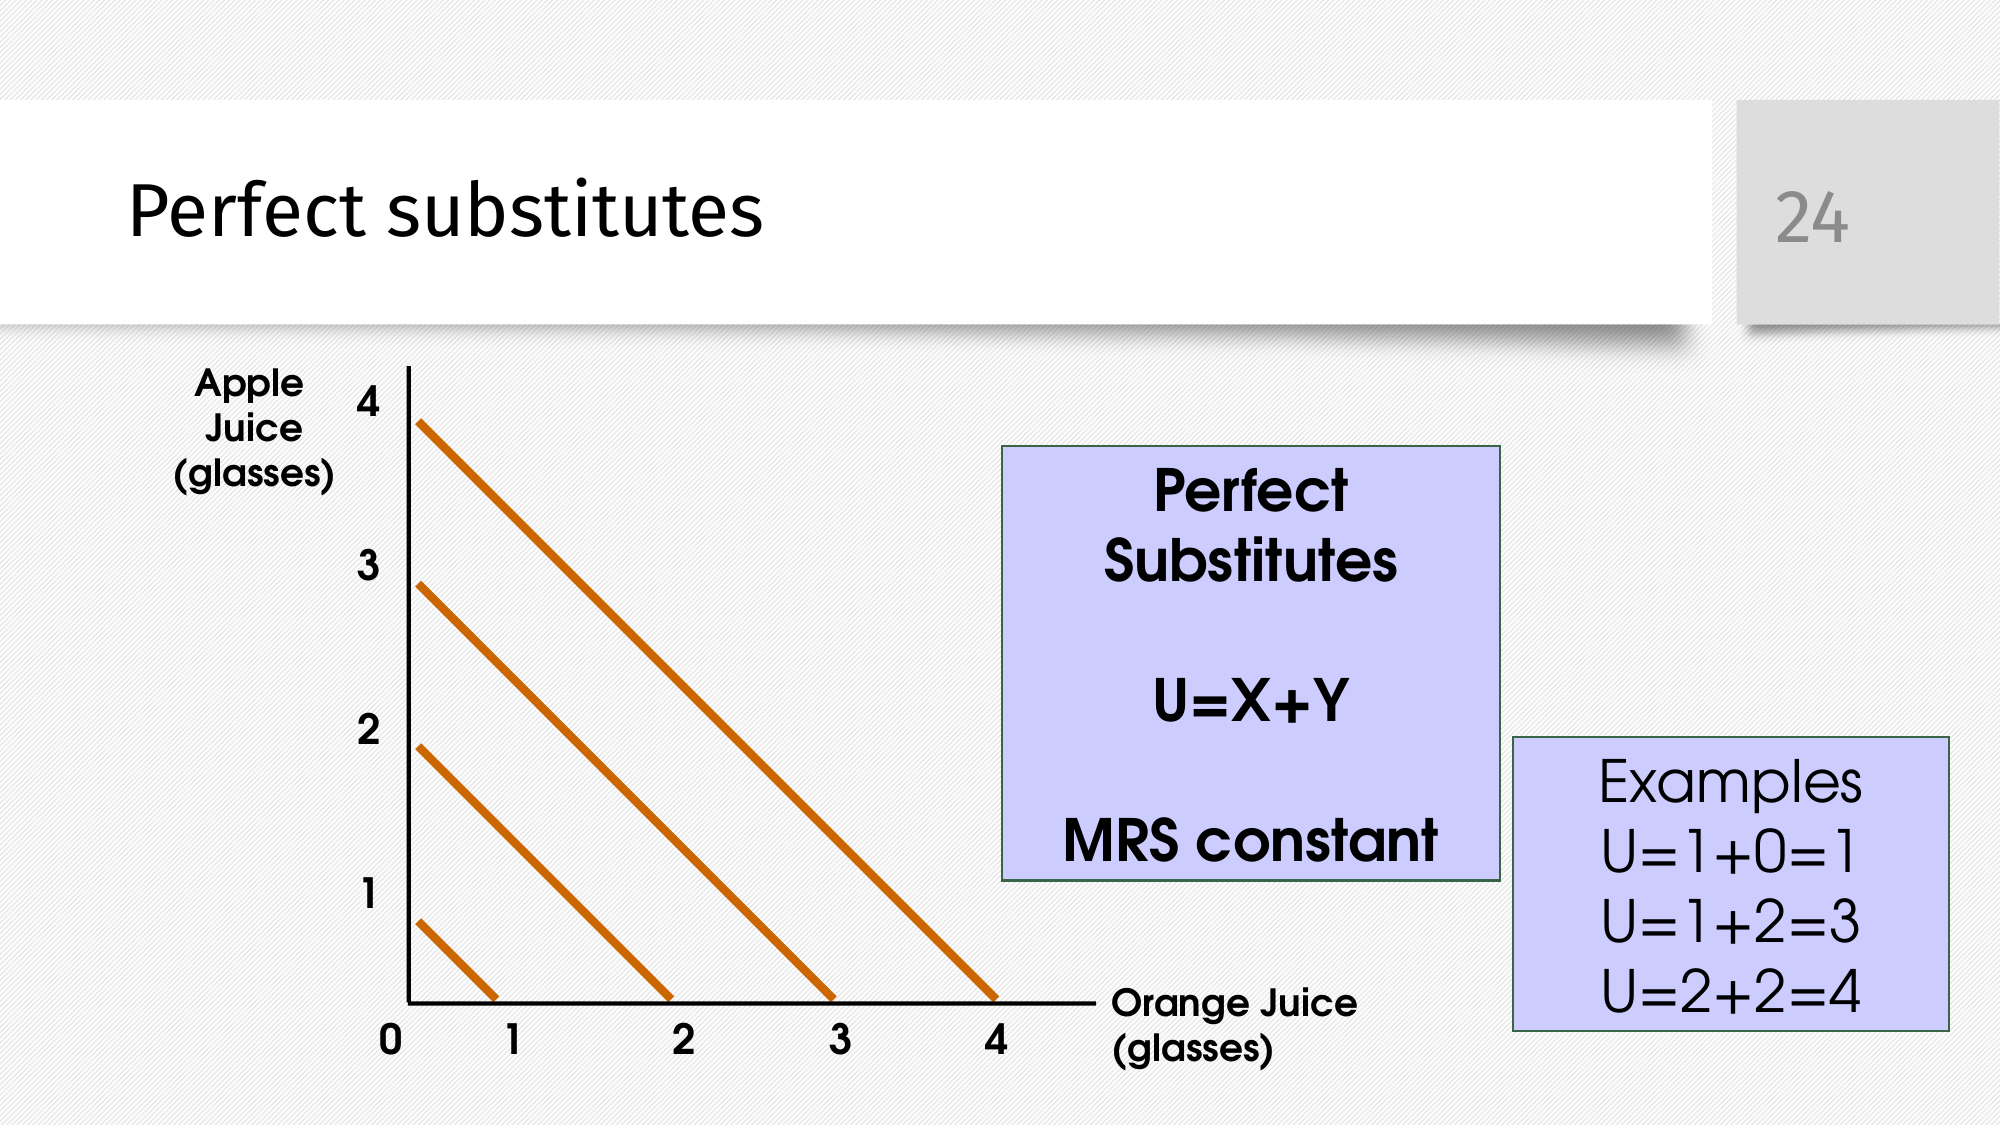

24
# Perfect substitutes
Apple
Juice
(glasses)

4
3
2
1
Orange Juice
(glasses)

0
1
2
3
4

Perfect
Substitutes

U=X+Y

MRS constant
Examples
U=1+0=1
U=1+2=3
U=2+2=4